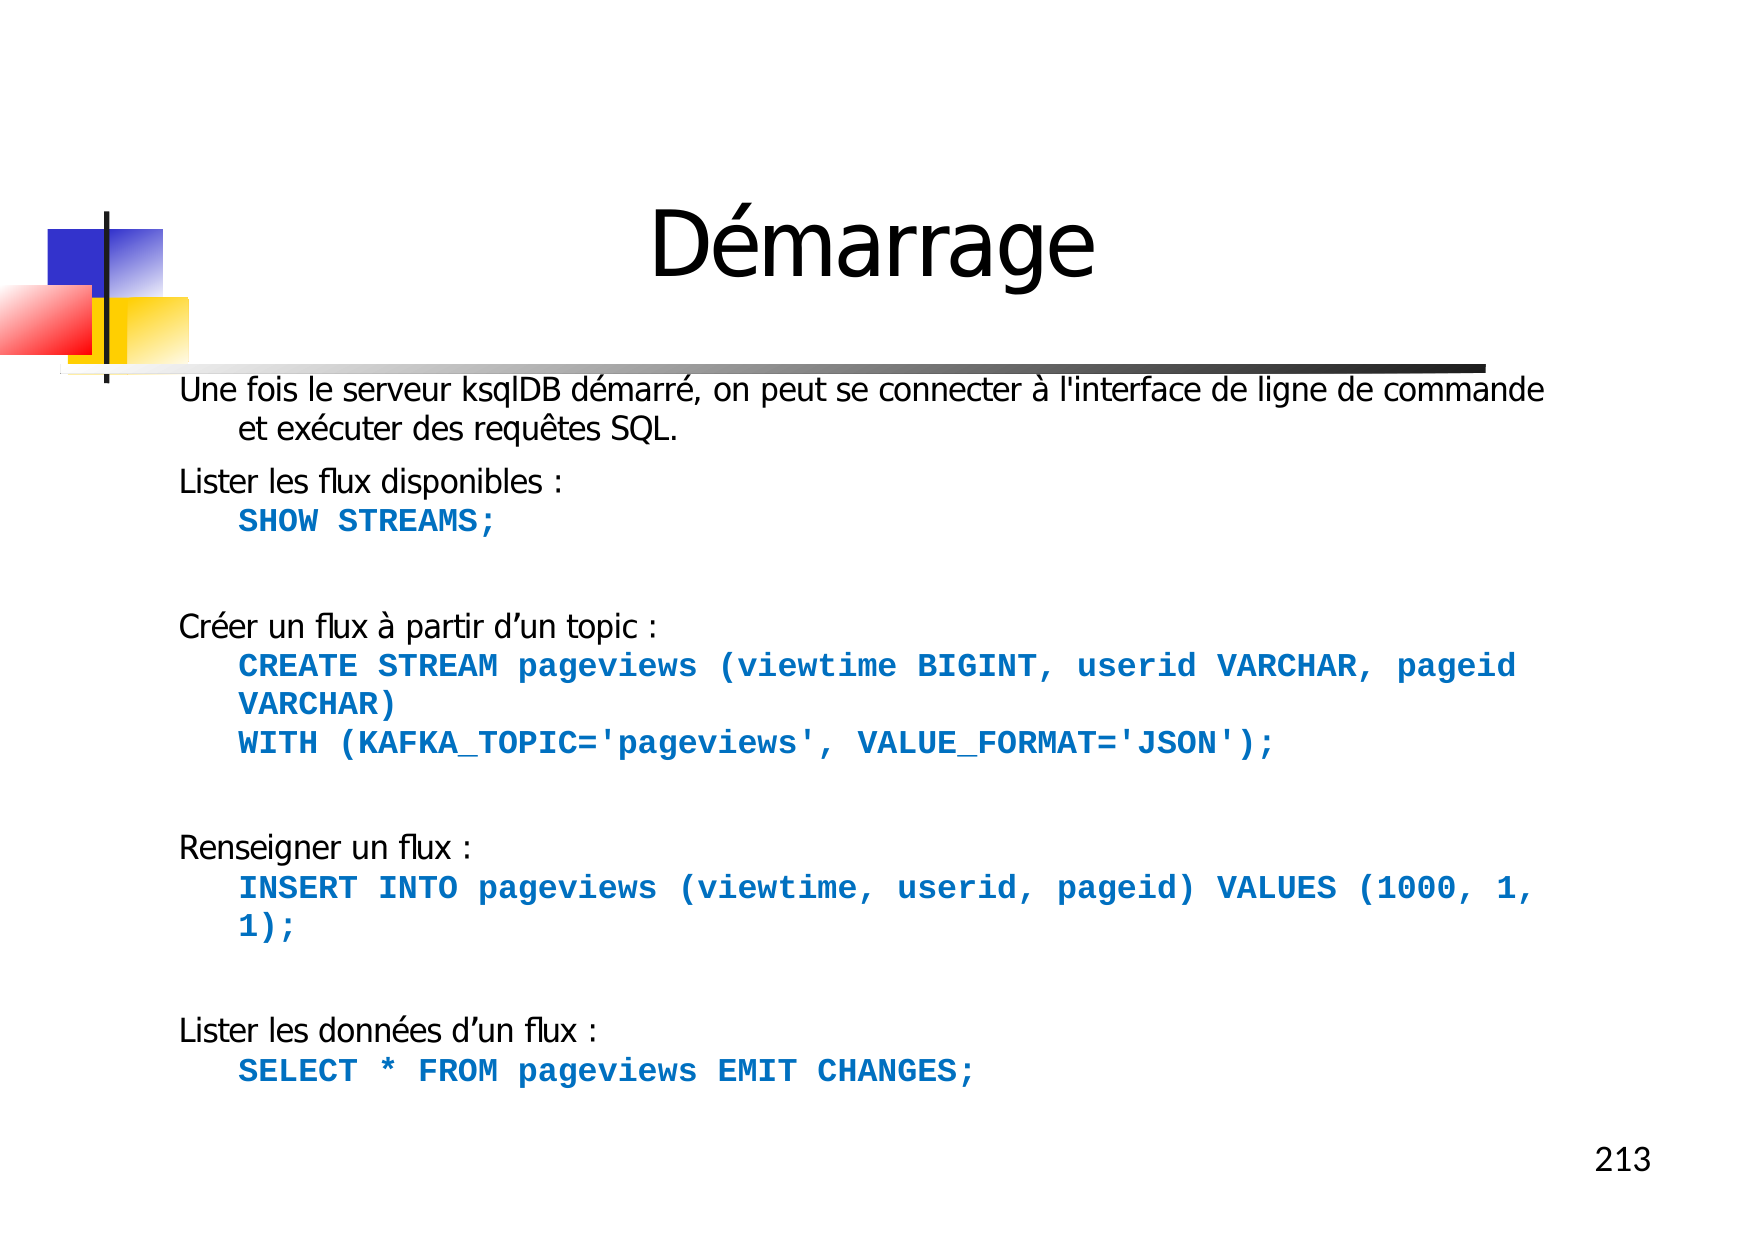

Démarrage
Une fois le serveur ksqlDB démarré, on peut se connecter à l'interface de ligne de commande et exécuter des requêtes SQL.
Lister les flux disponibles :
SHOW STREAMS;

Créer un flux à partir d’un topic :
CREATE STREAM pageviews (viewtime BIGINT, userid VARCHAR, pageid VARCHAR)
WITH (KAFKA_TOPIC='pageviews', VALUE_FORMAT='JSON');

Renseigner un flux :
INSERT INTO pageviews (viewtime, userid, pageid) VALUES (1000, 1, 1);

Lister les données d’un flux :
SELECT * FROM pageviews EMIT CHANGES;